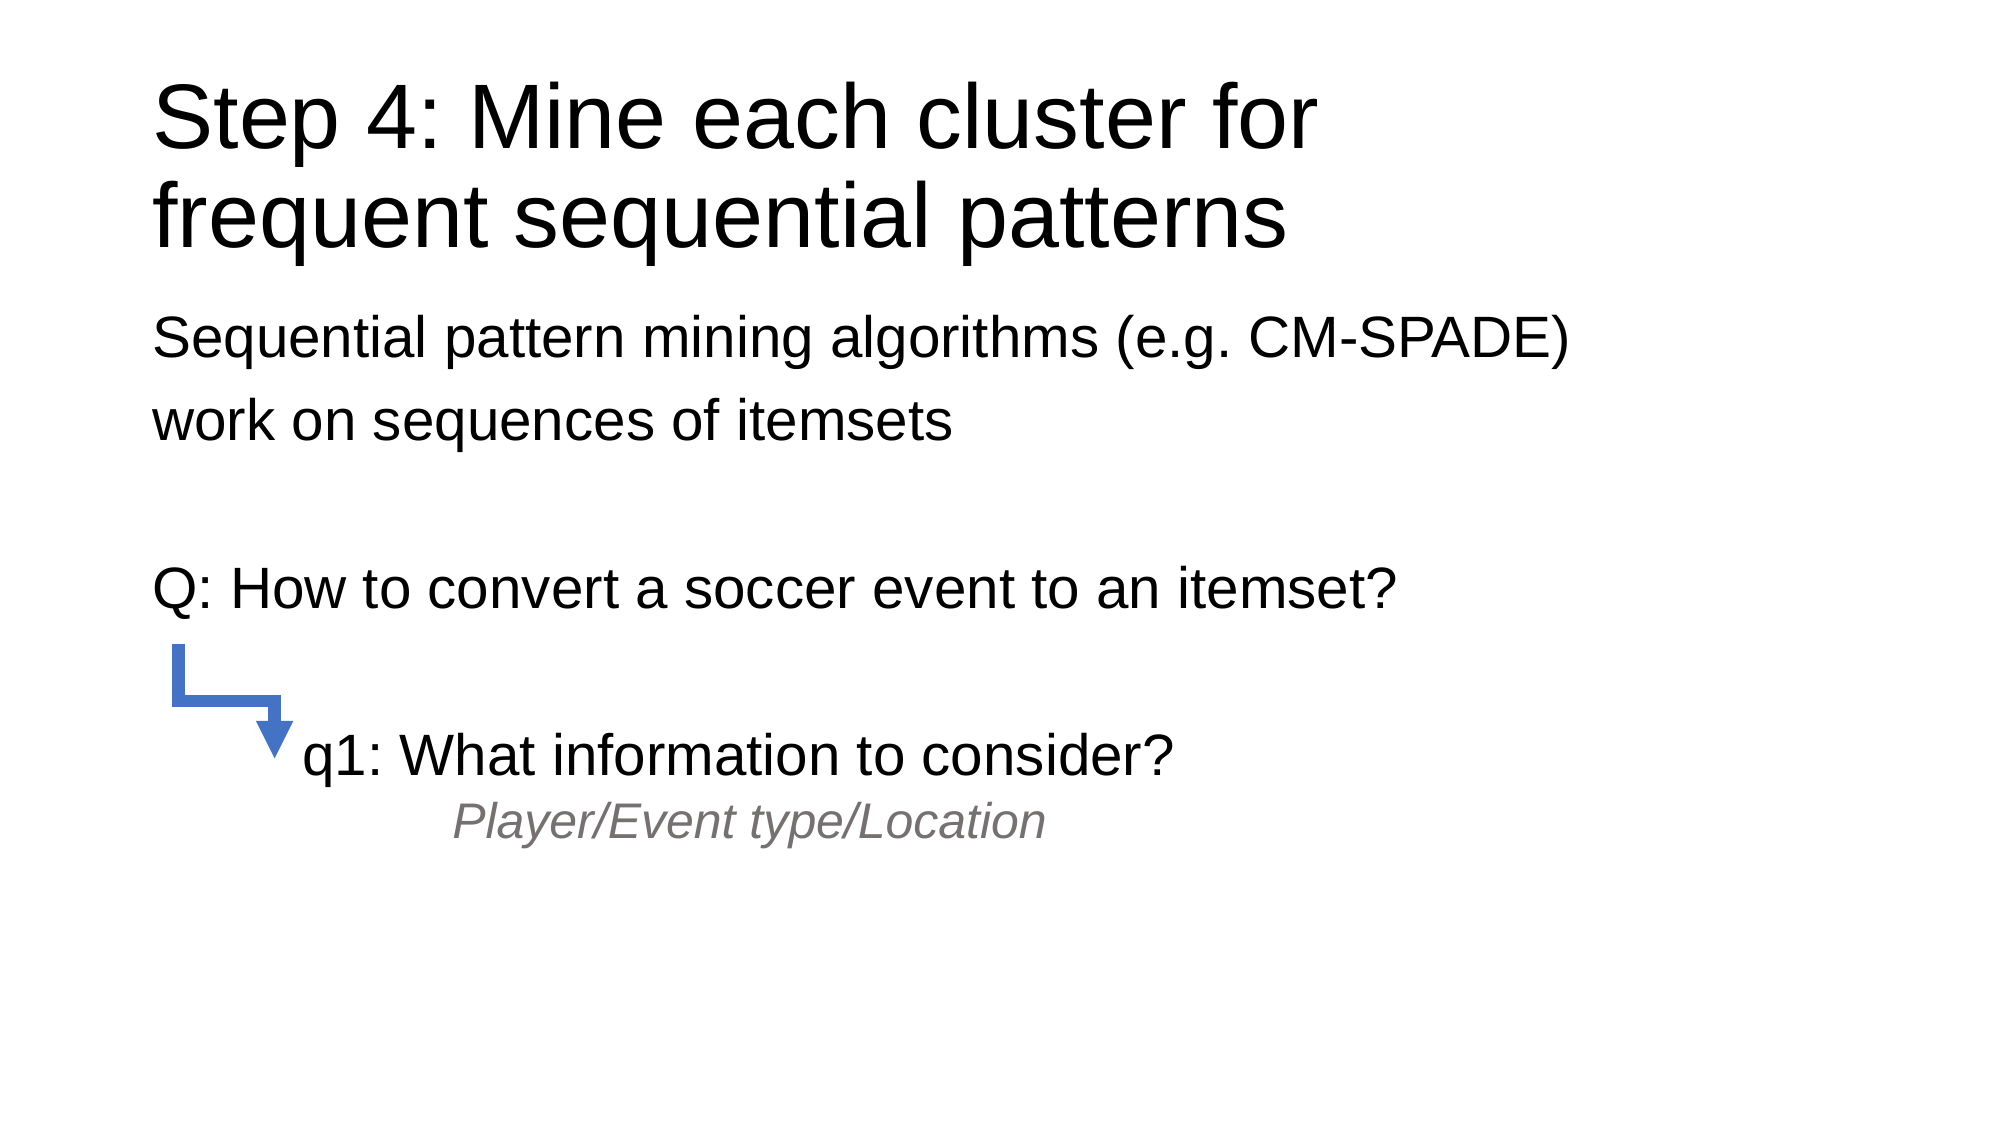

# Step 4: Mine each cluster for frequent sequential patterns
Sequential pattern mining algorithms (e.g. CM-SPADE)
work on sequences of itemsets

Q: How to convert a soccer event to an itemset?

	q1: What information to consider?
		Player/Event type/Location